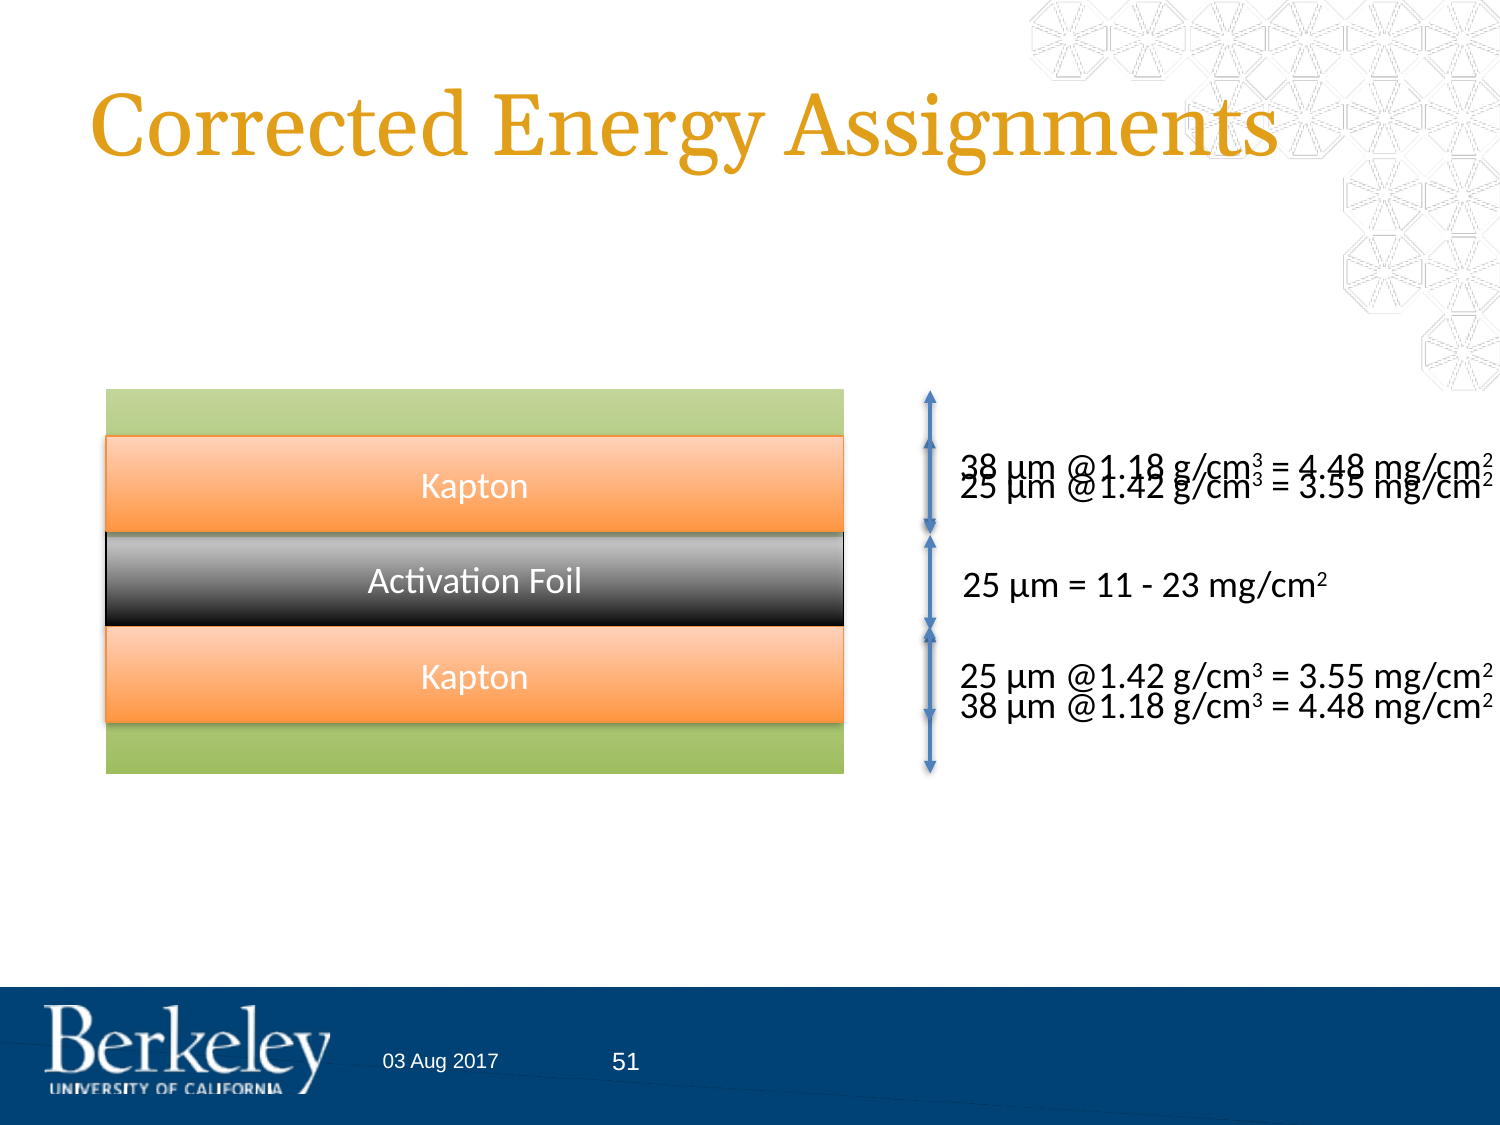

Corrected Energy Assignments
Acrylic Adhesive
38 μm @1.18 g/cm3 = 4.48 mg/cm2
Kapton
25 μm @1.42 g/cm3 = 3.55 mg/cm2
Activation Foil
25 μm = 11 - 23 mg/cm2
Acrylic Adhesive
Kapton
25 μm @1.42 g/cm3 = 3.55 mg/cm2
38 μm @1.18 g/cm3 = 4.48 mg/cm2